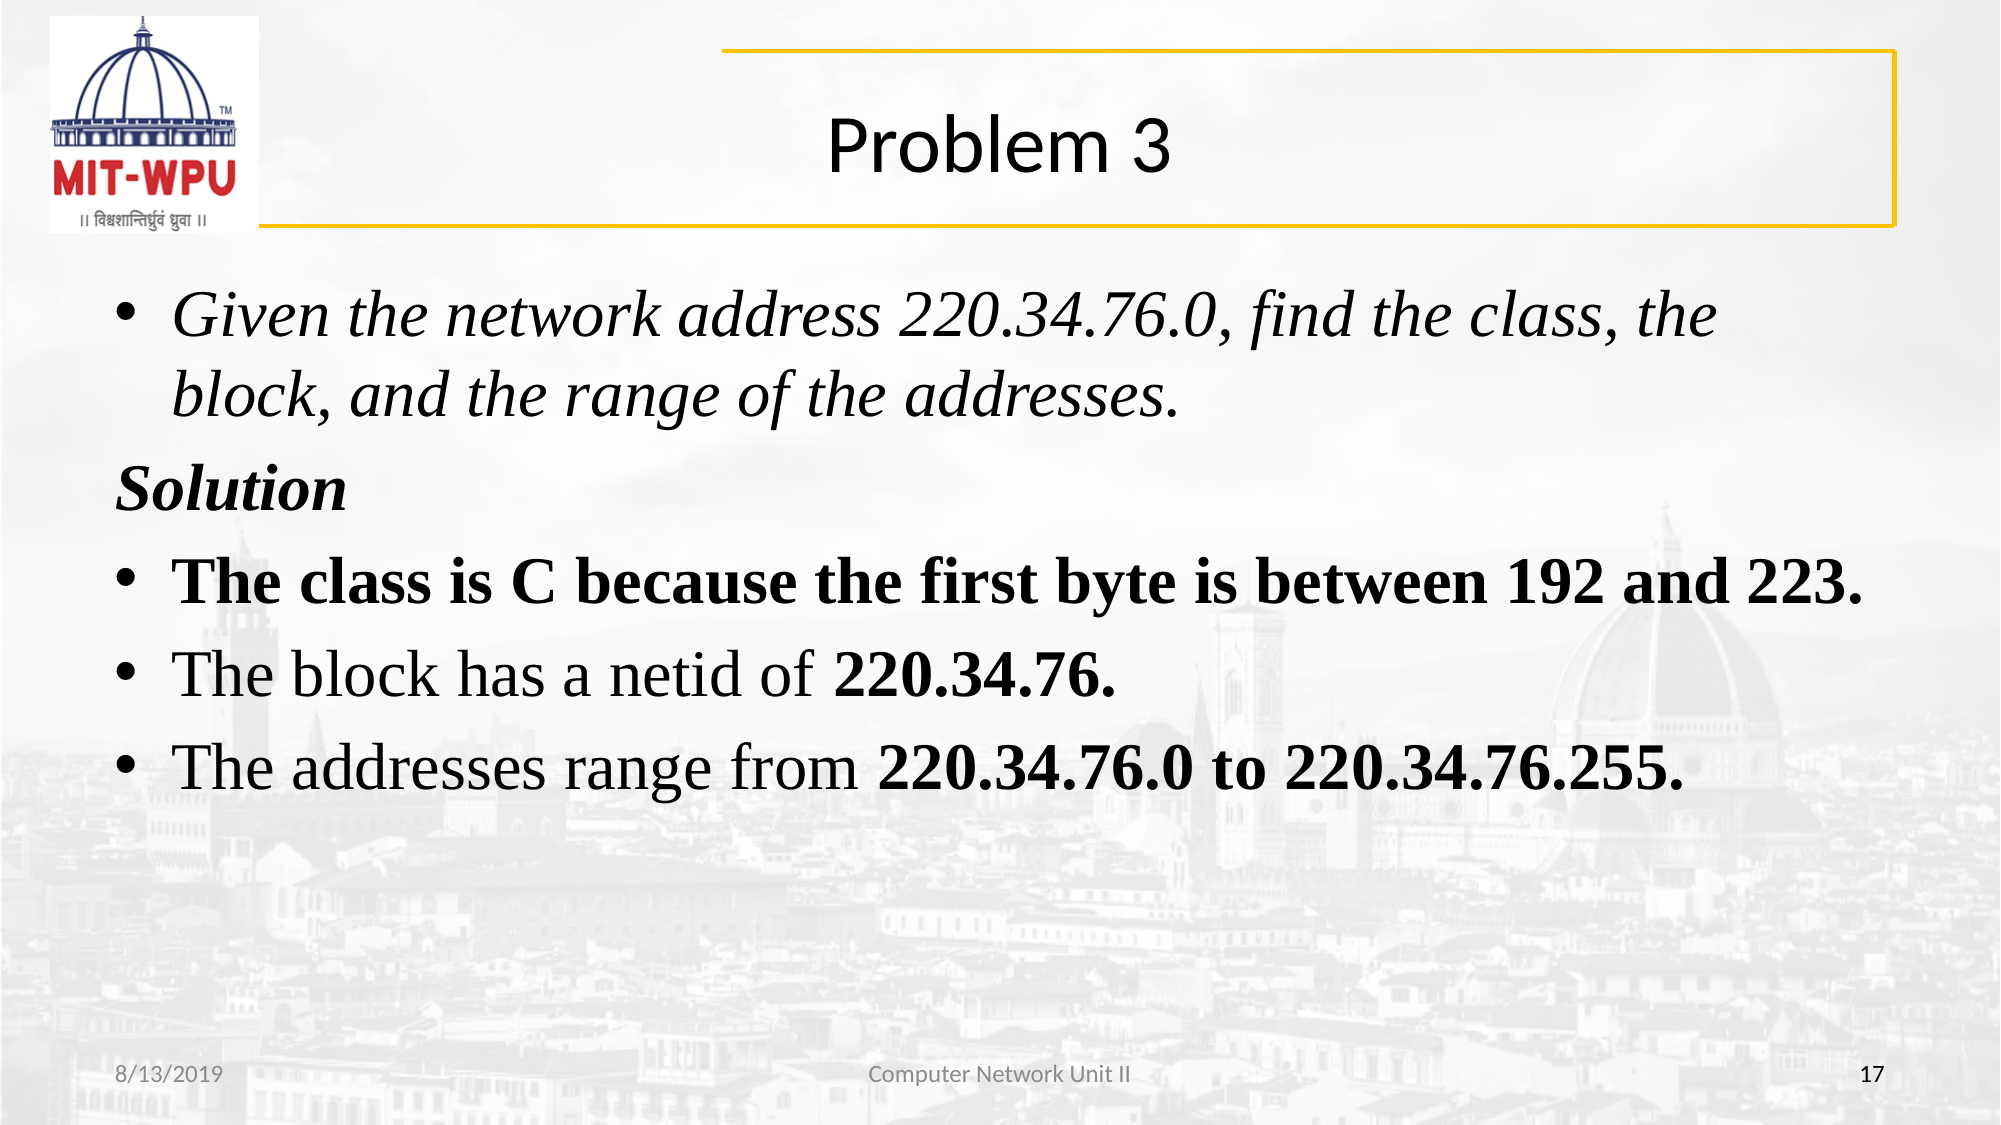

# Problem 3
Given the network address 220.34.76.0, find the class, the block, and the range of the addresses.
Solution
The class is C because the first byte is between 192 and 223.
The block has a netid of 220.34.76.
The addresses range from 220.34.76.0 to 220.34.76.255.
8/13/2019
Computer Network Unit II
17